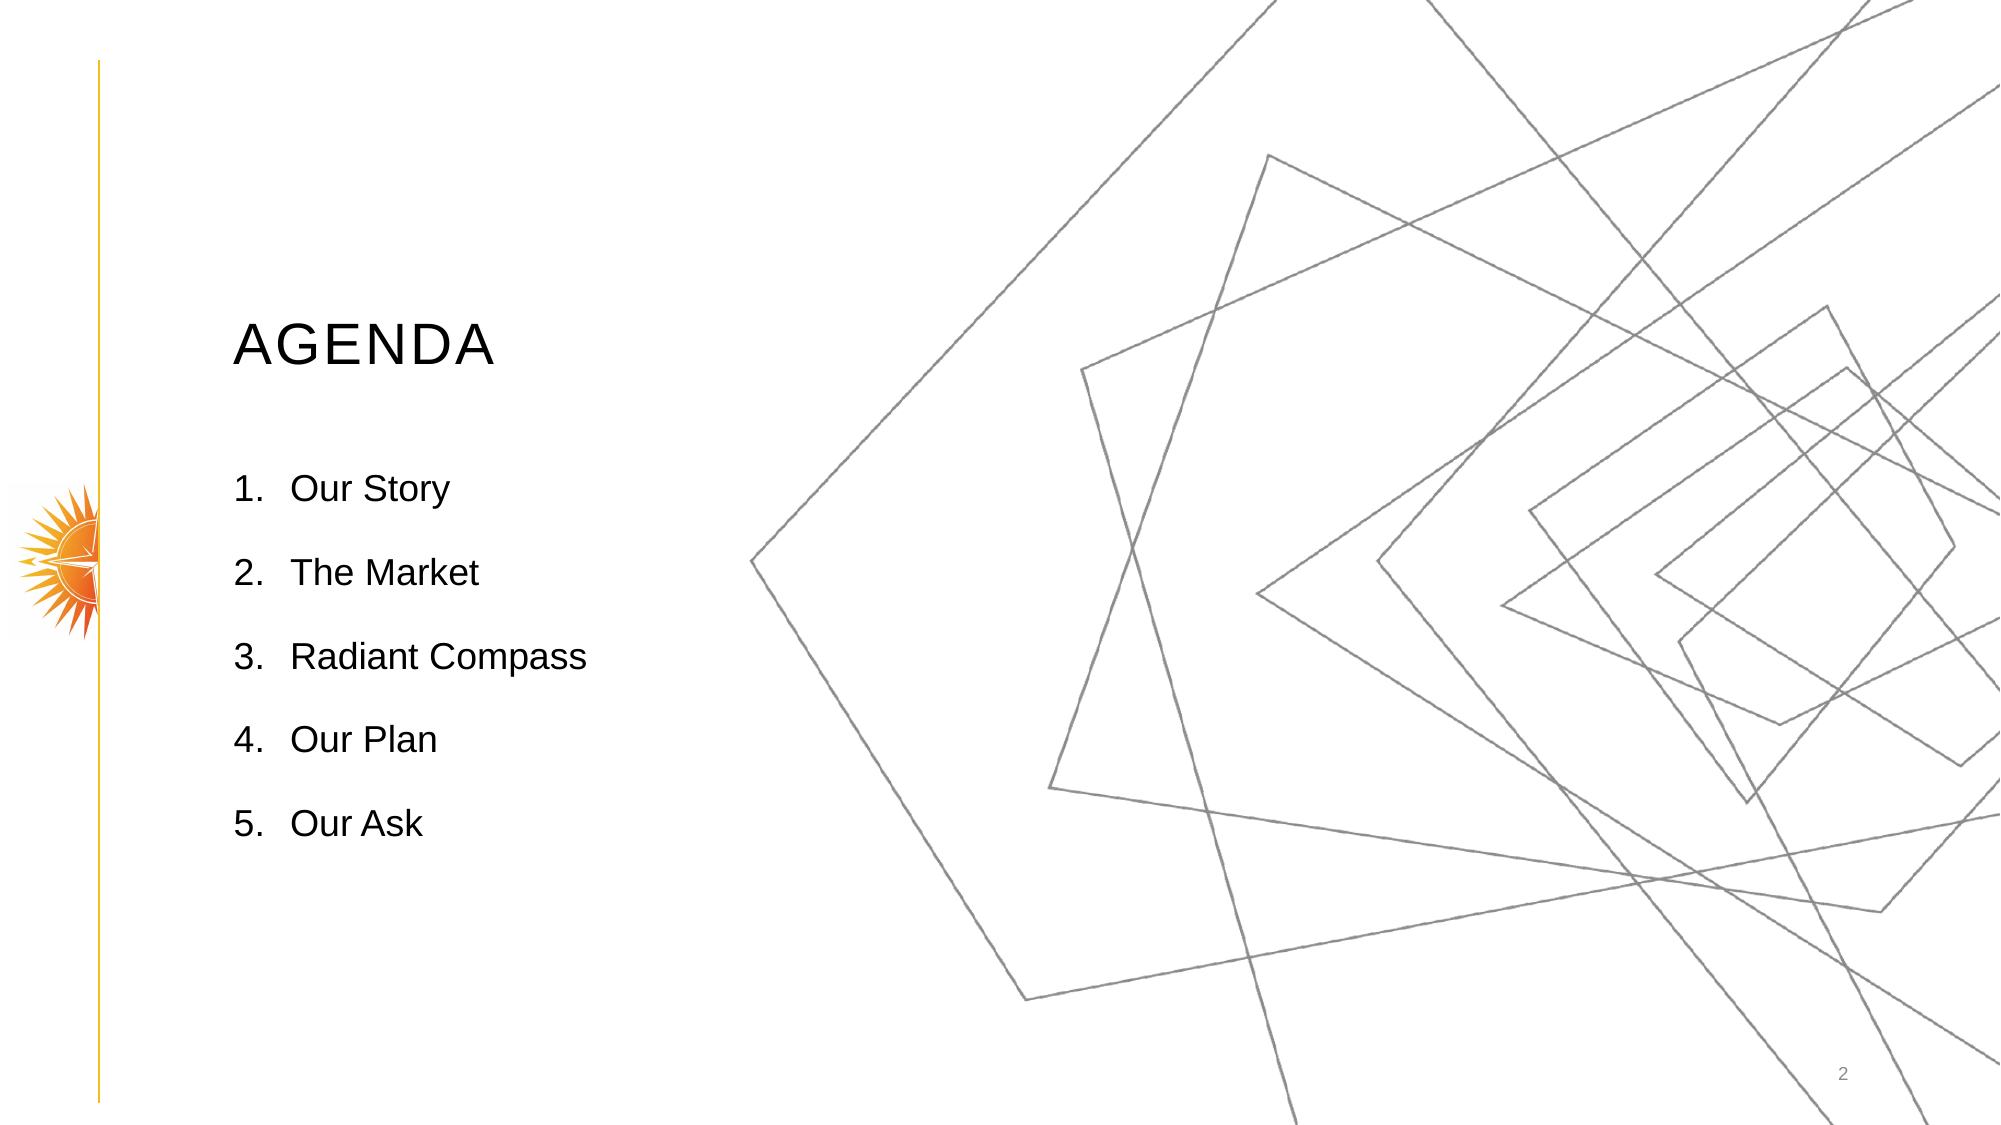

# AGENDA
Our Story
The Market
Radiant Compass
Our Plan
Our Ask

2